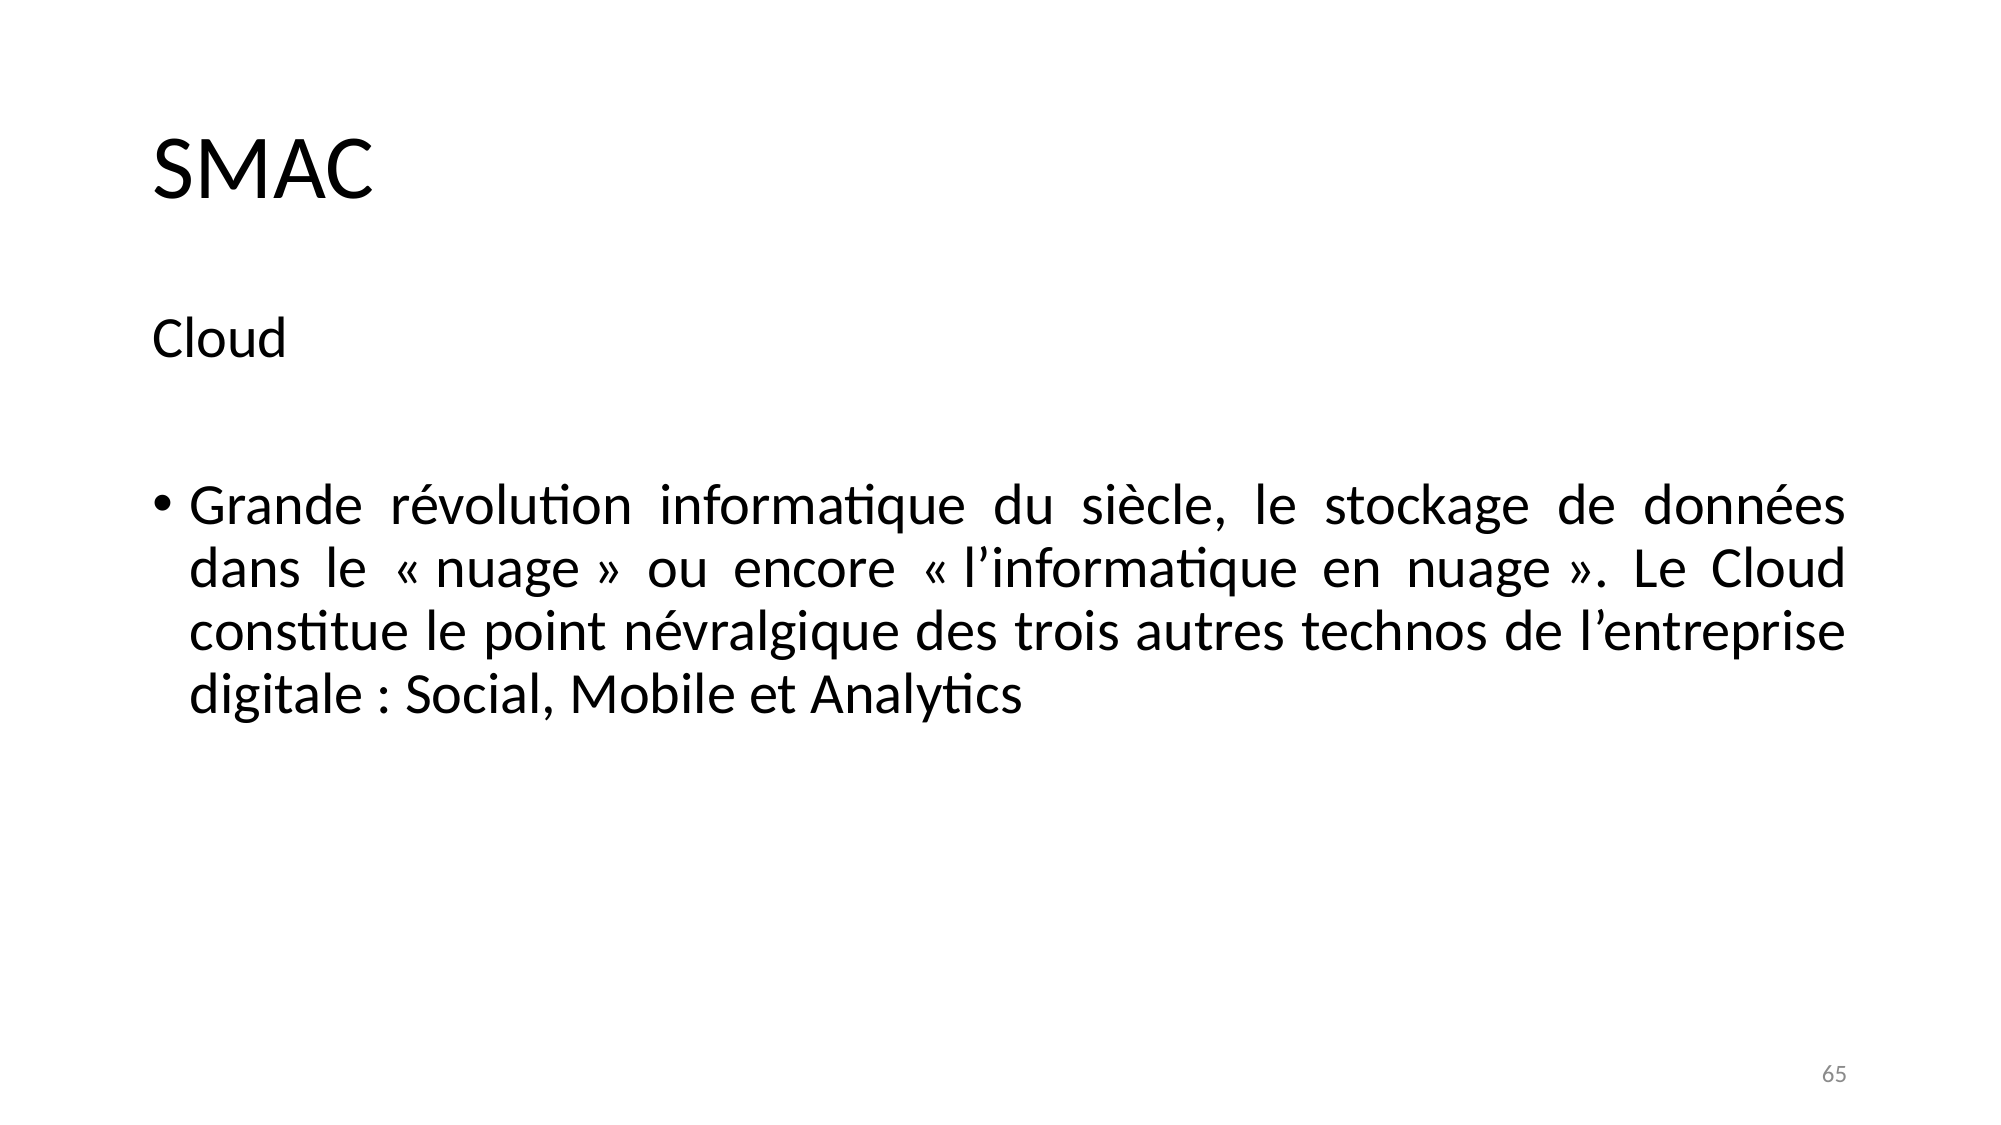

# SMAC
Cloud

Grande révolution informatique du siècle, le stockage de données dans le « nuage » ou encore « l’informatique en nuage ». Le Cloud constitue le point névralgique des trois autres technos de l’entreprise digitale : Social, Mobile et Analytics

65